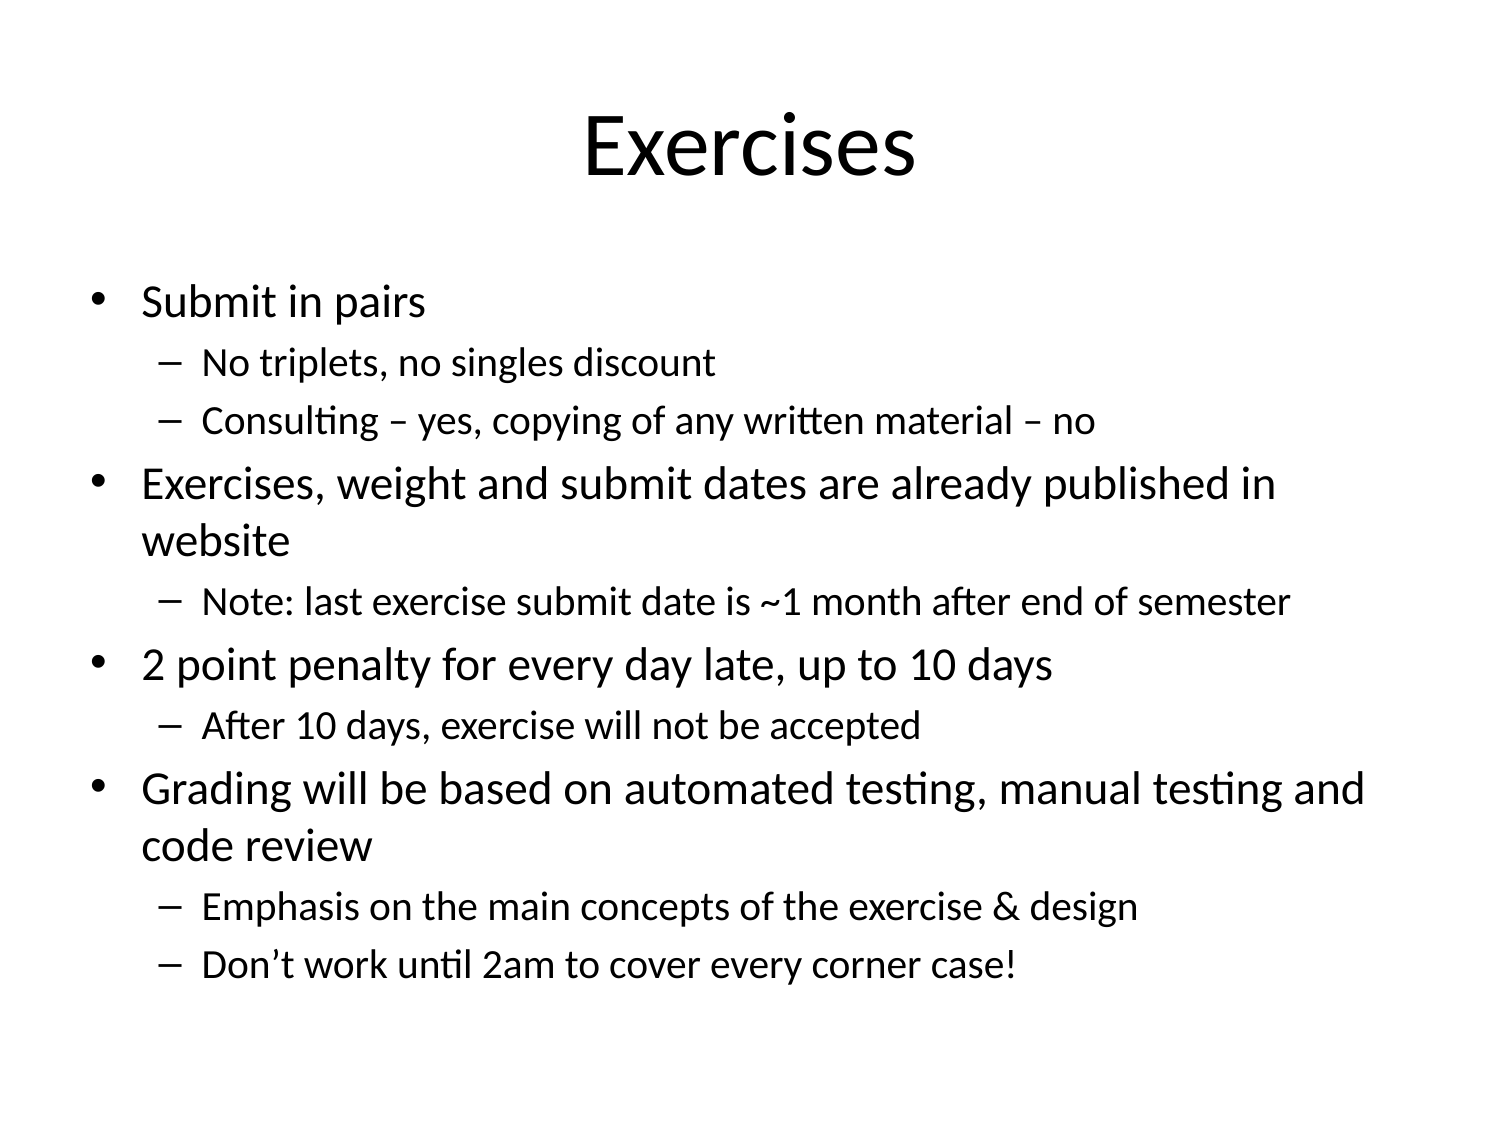

# Exercises
Submit in pairs
No triplets, no singles discount
Consulting – yes, copying of any written material – no
Exercises, weight and submit dates are already published in website
Note: last exercise submit date is ~1 month after end of semester
2 point penalty for every day late, up to 10 days
After 10 days, exercise will not be accepted
Grading will be based on automated testing, manual testing and code review
Emphasis on the main concepts of the exercise & design
Don’t work until 2am to cover every corner case!